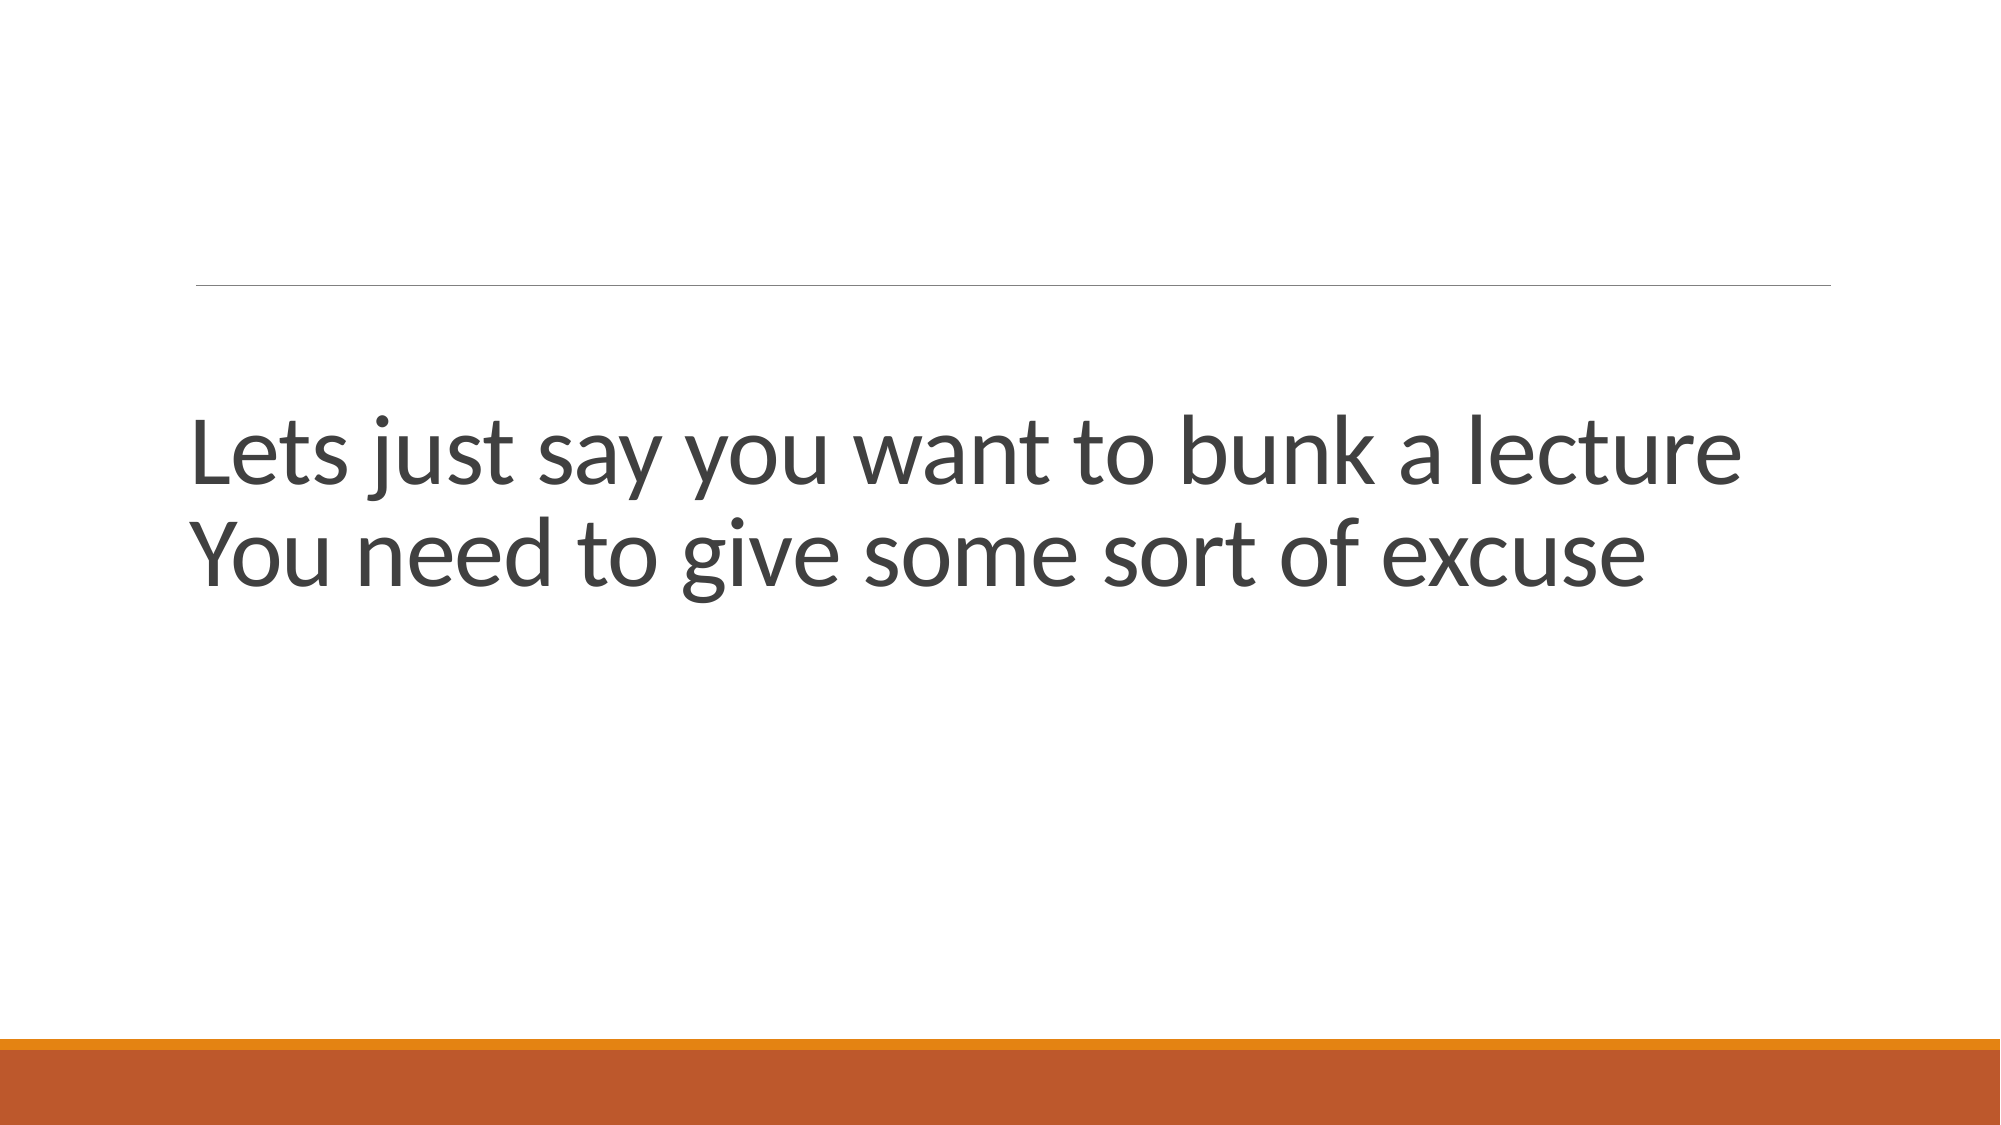

# Lets just say you want to bunk a lecture You need to give some sort of excuse